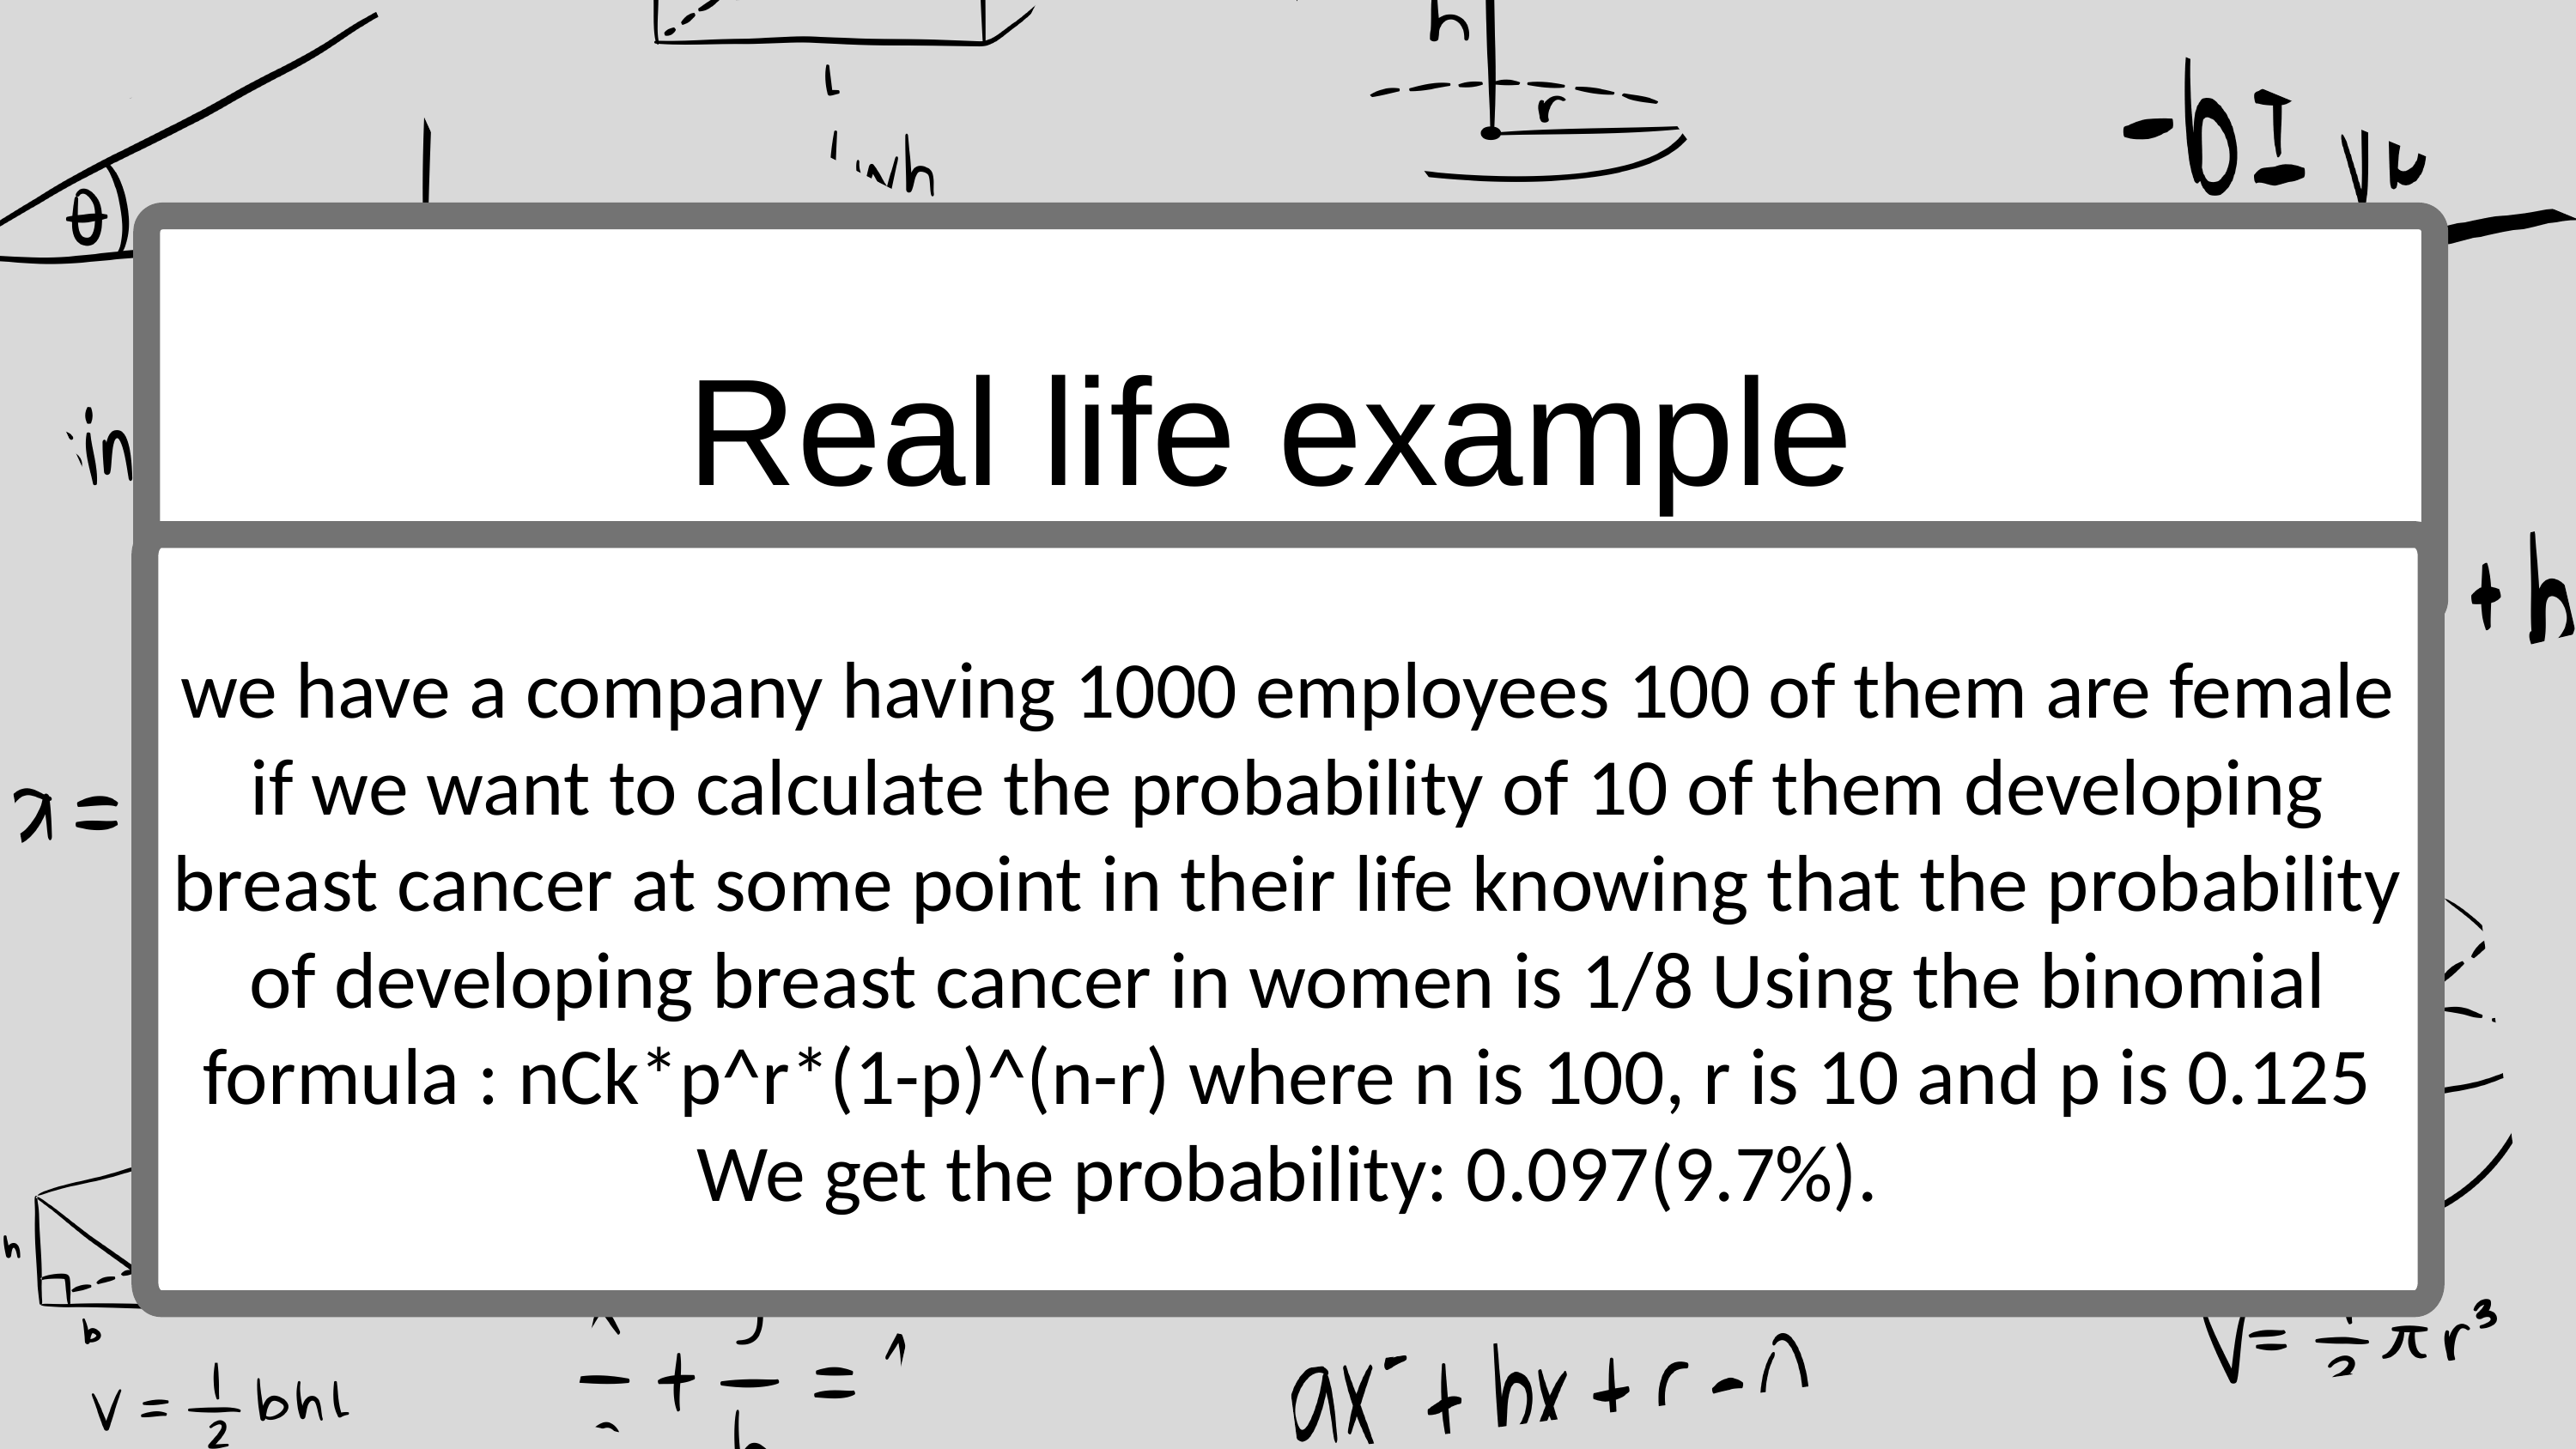

Real life example

we have a company having 1000 employees 100 of them are female if we want to calculate the probability of 10 of them developing breast cancer at some point in their life knowing that the probability of developing breast cancer in women is 1/8 Using the binomial formula : nCk*p^r*(1-p)^(n-r) where n is 100, r is 10 and p is 0.125 We get the probability: 0.097(9.7%).